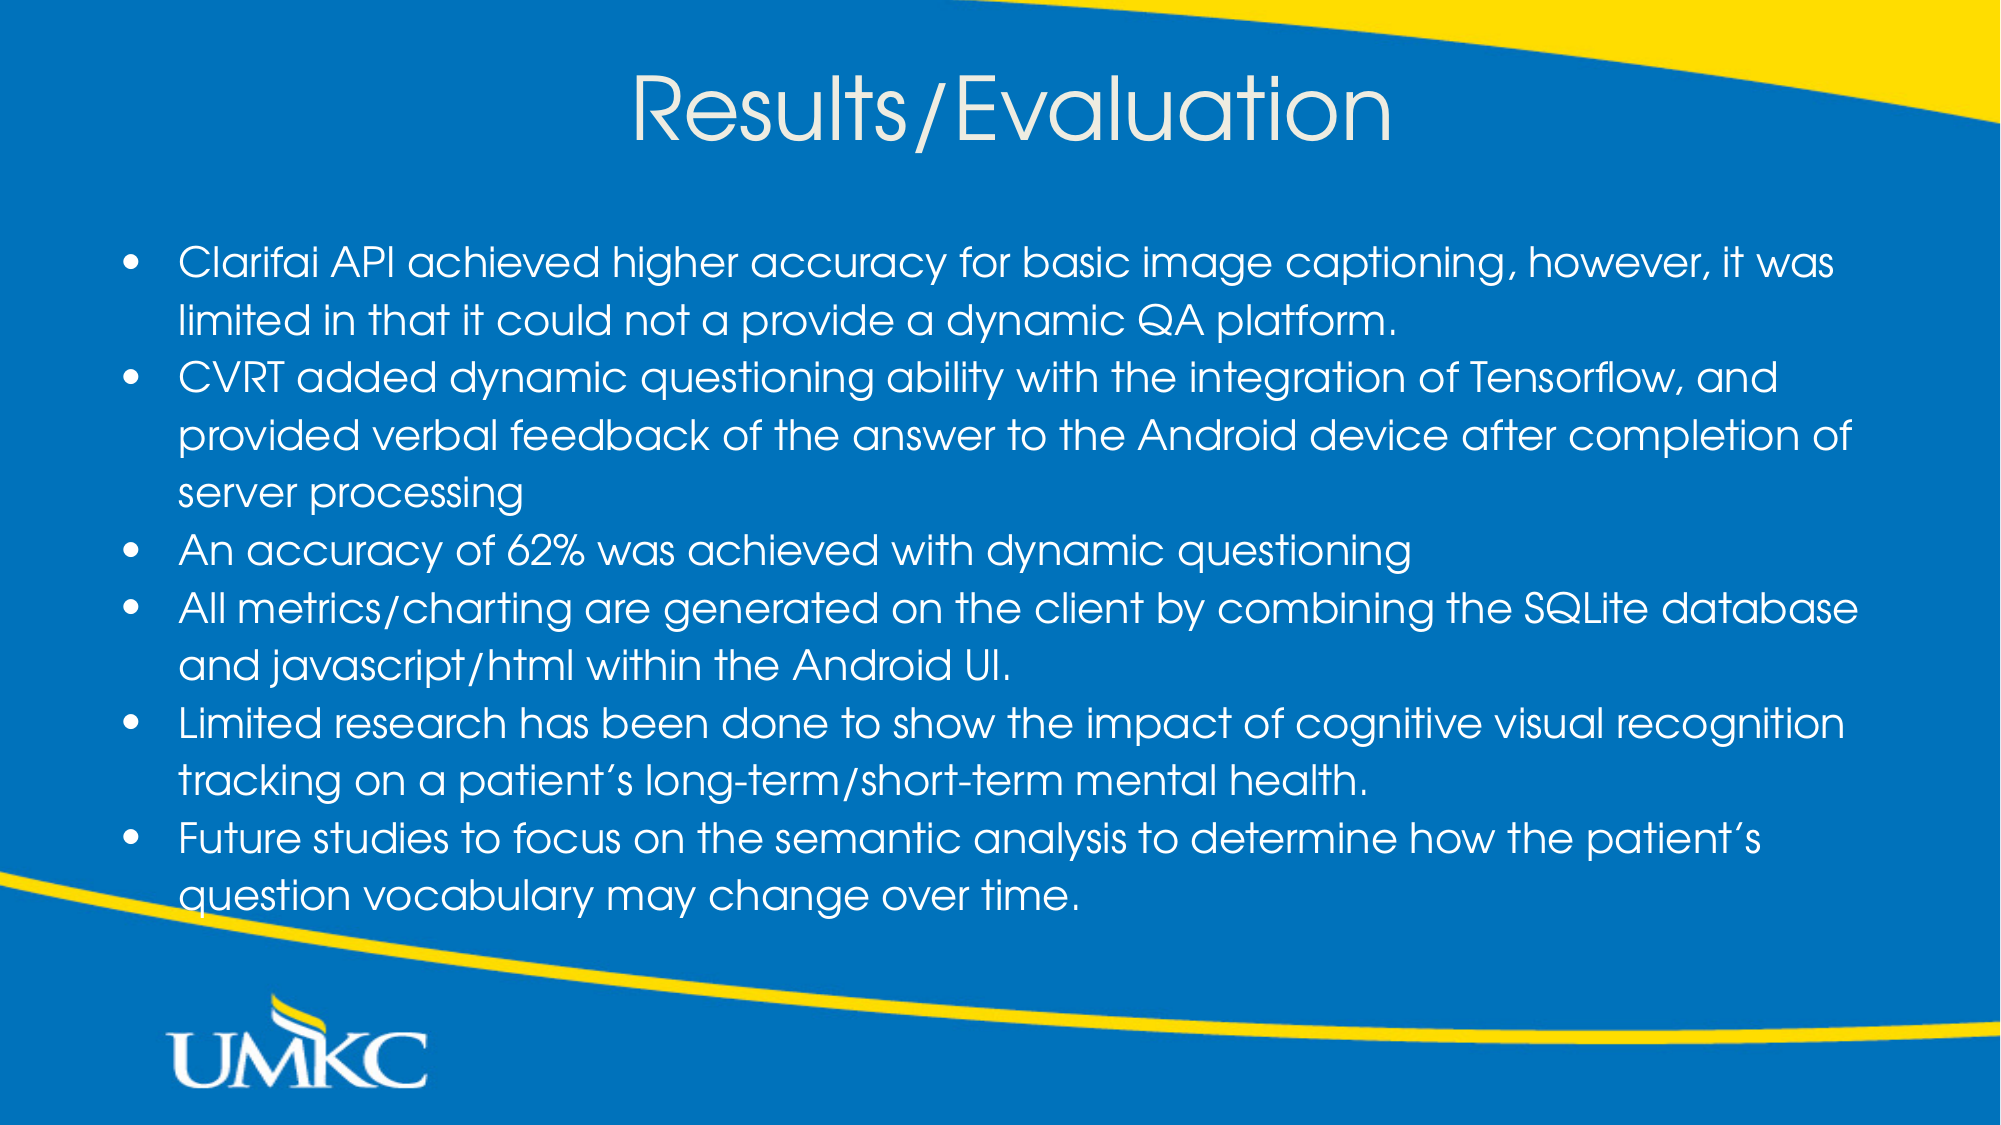

# Results/Evaluation
Clarifai API achieved higher accuracy for basic image captioning, however, it was limited in that it could not a provide a dynamic QA platform.
CVRT added dynamic questioning ability with the integration of Tensorflow, and provided verbal feedback of the answer to the Android device after completion of server processing
An accuracy of 62% was achieved with dynamic questioning
All metrics/charting are generated on the client by combining the SQLite database and javascript/html within the Android UI.
Limited research has been done to show the impact of cognitive visual recognition tracking on a patient’s long-term/short-term mental health.
Future studies to focus on the semantic analysis to determine how the patient’s question vocabulary may change over time.